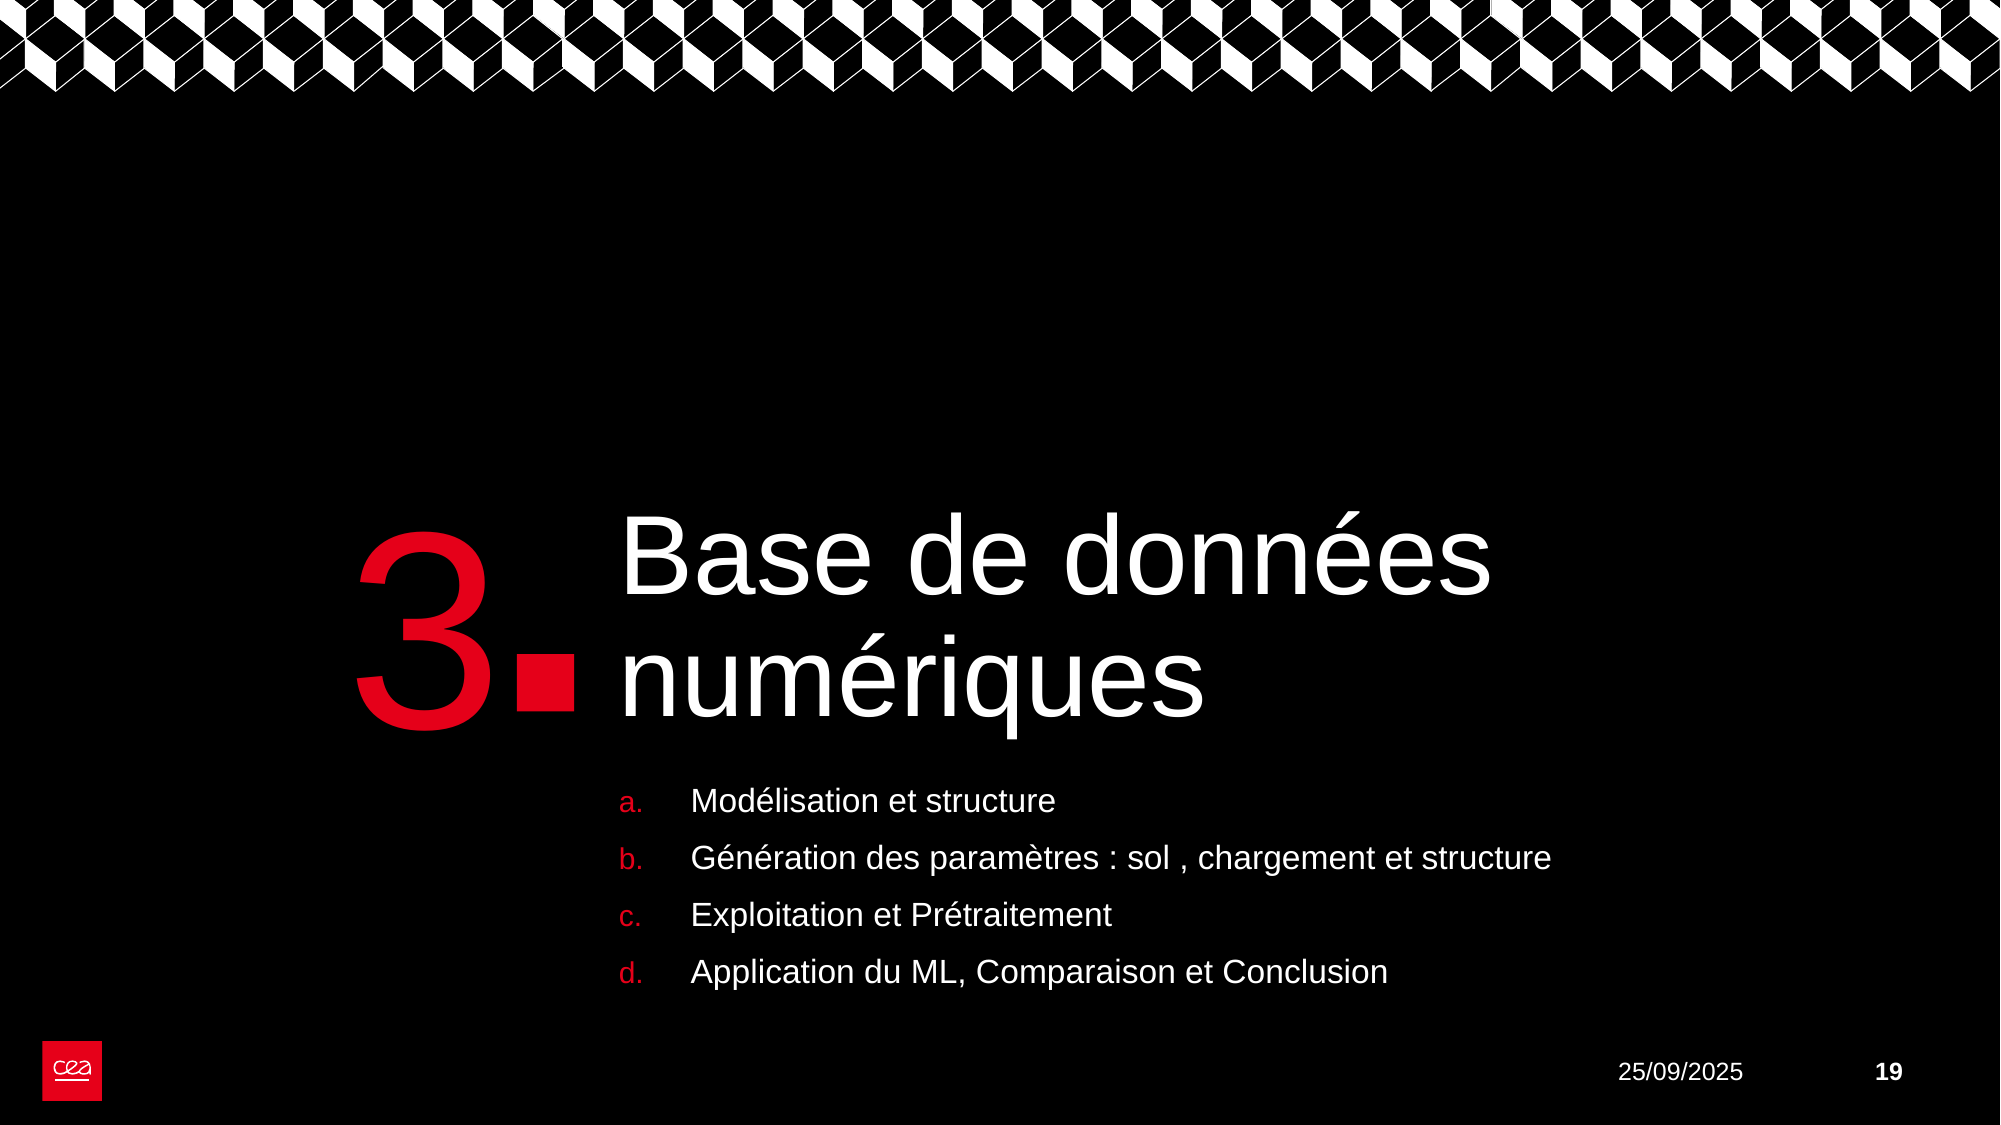

3
# Base de données numériques
Modélisation et structure
Génération des paramètres : sol , chargement et structure
Exploitation et Prétraitement
Application du ML, Comparaison et Conclusion

25/09/2025
19